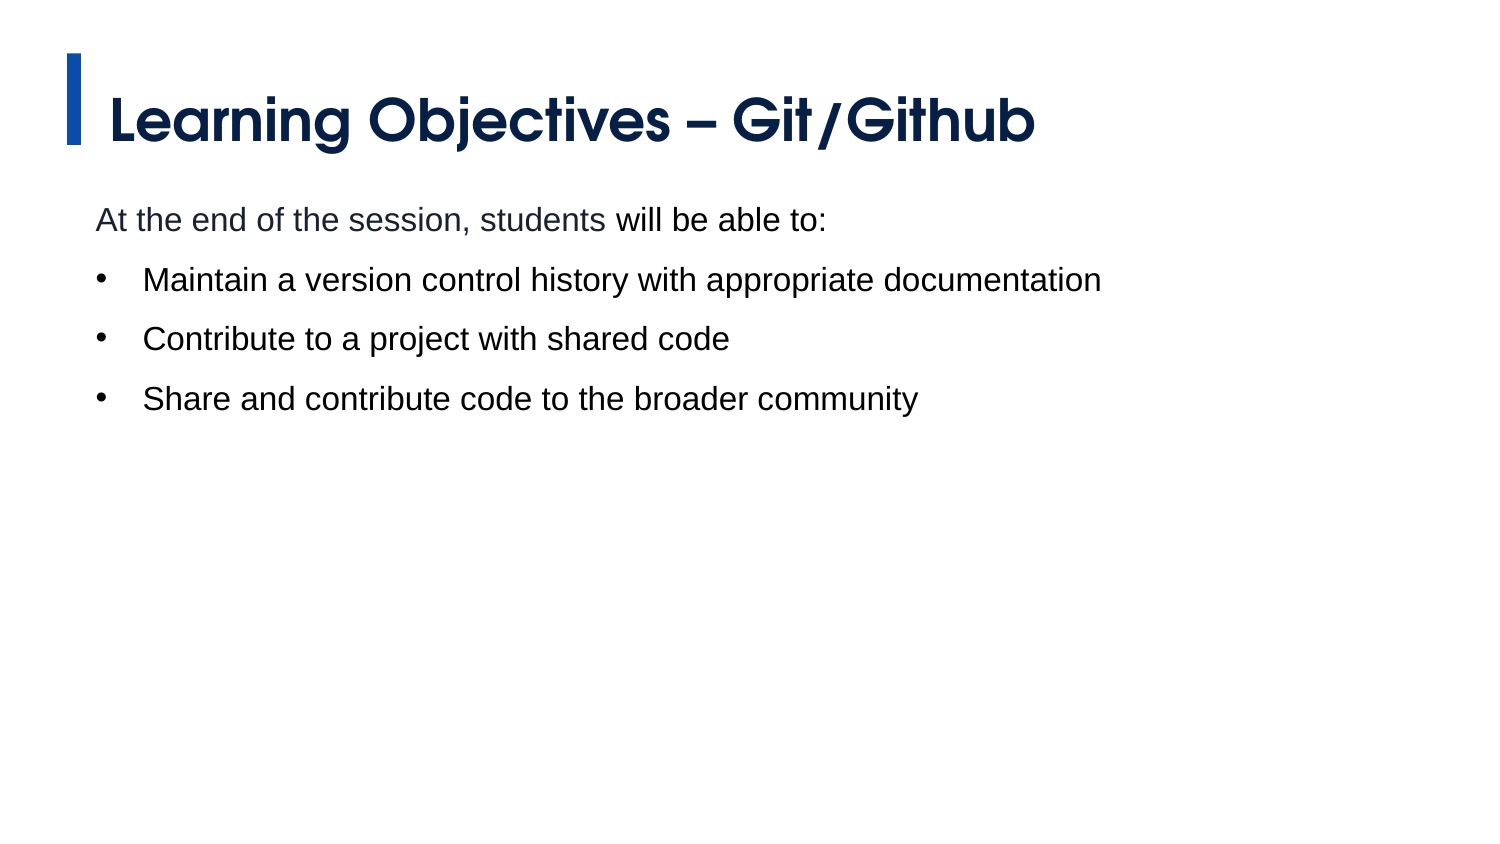

Learning Objectives – Git/Github

At the end of the session, students will be able to:
Maintain a version control history with appropriate documentation
Contribute to a project with shared code
Share and contribute code to the broader community